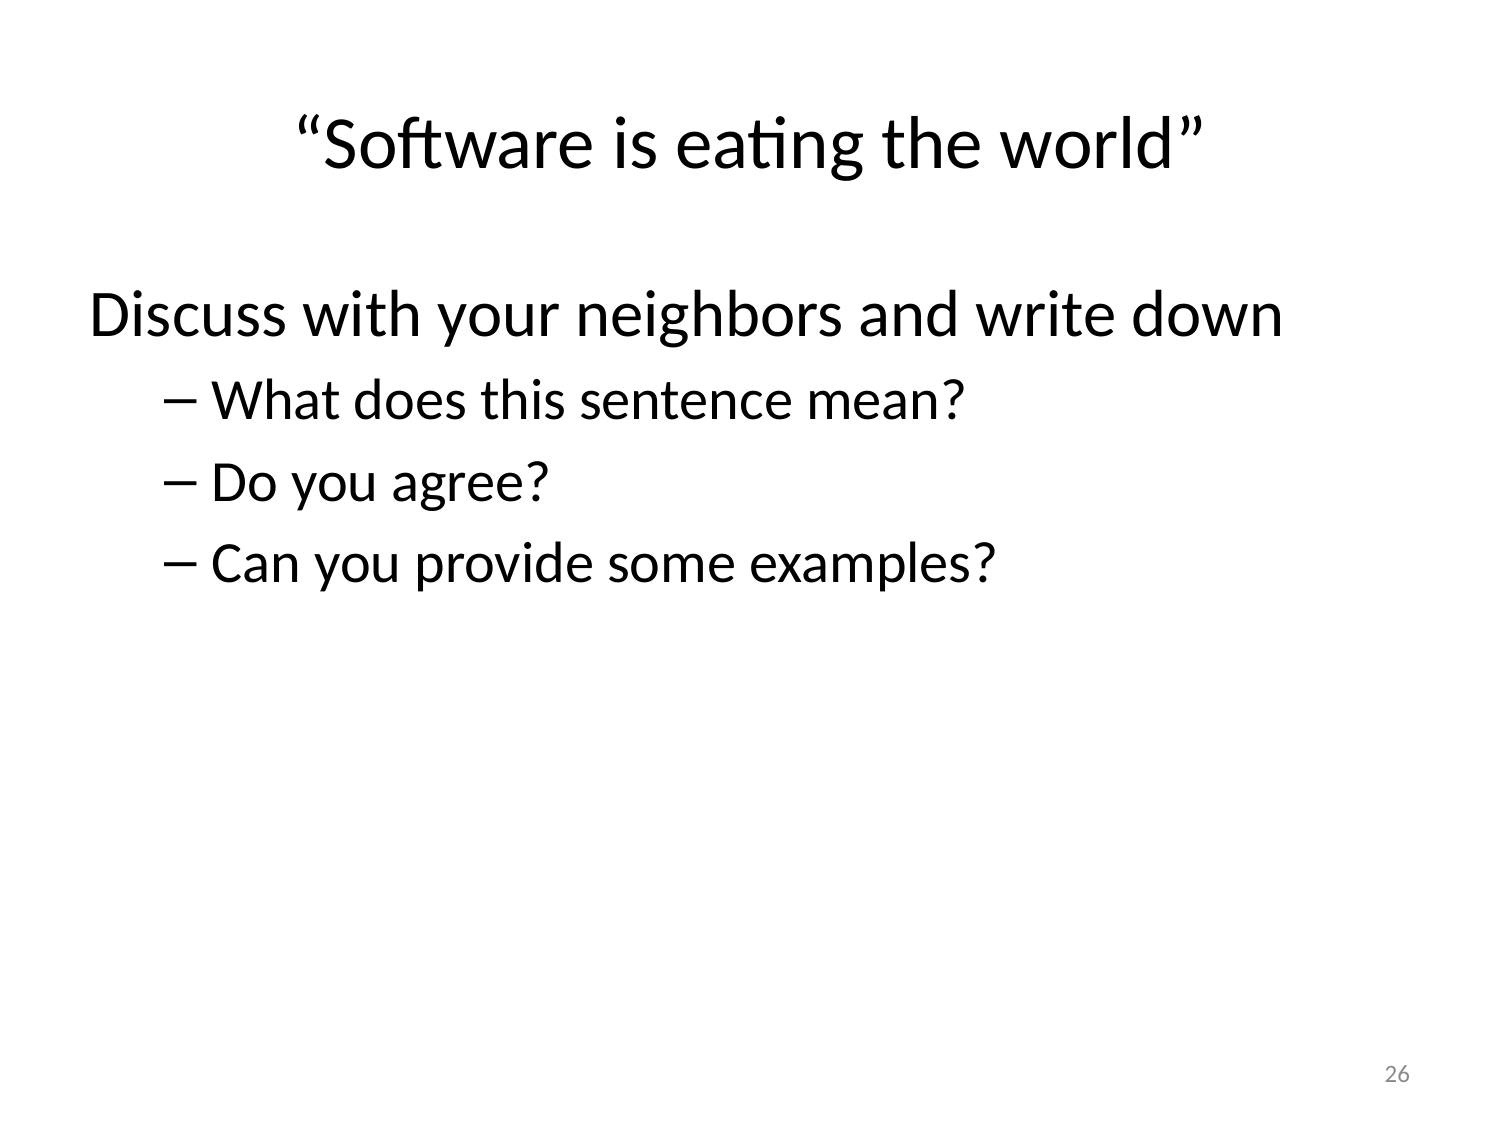

# “Software is eating the world”
Discuss with your neighbors and write down
What does this sentence mean?
Do you agree?
Can you provide some examples?

26